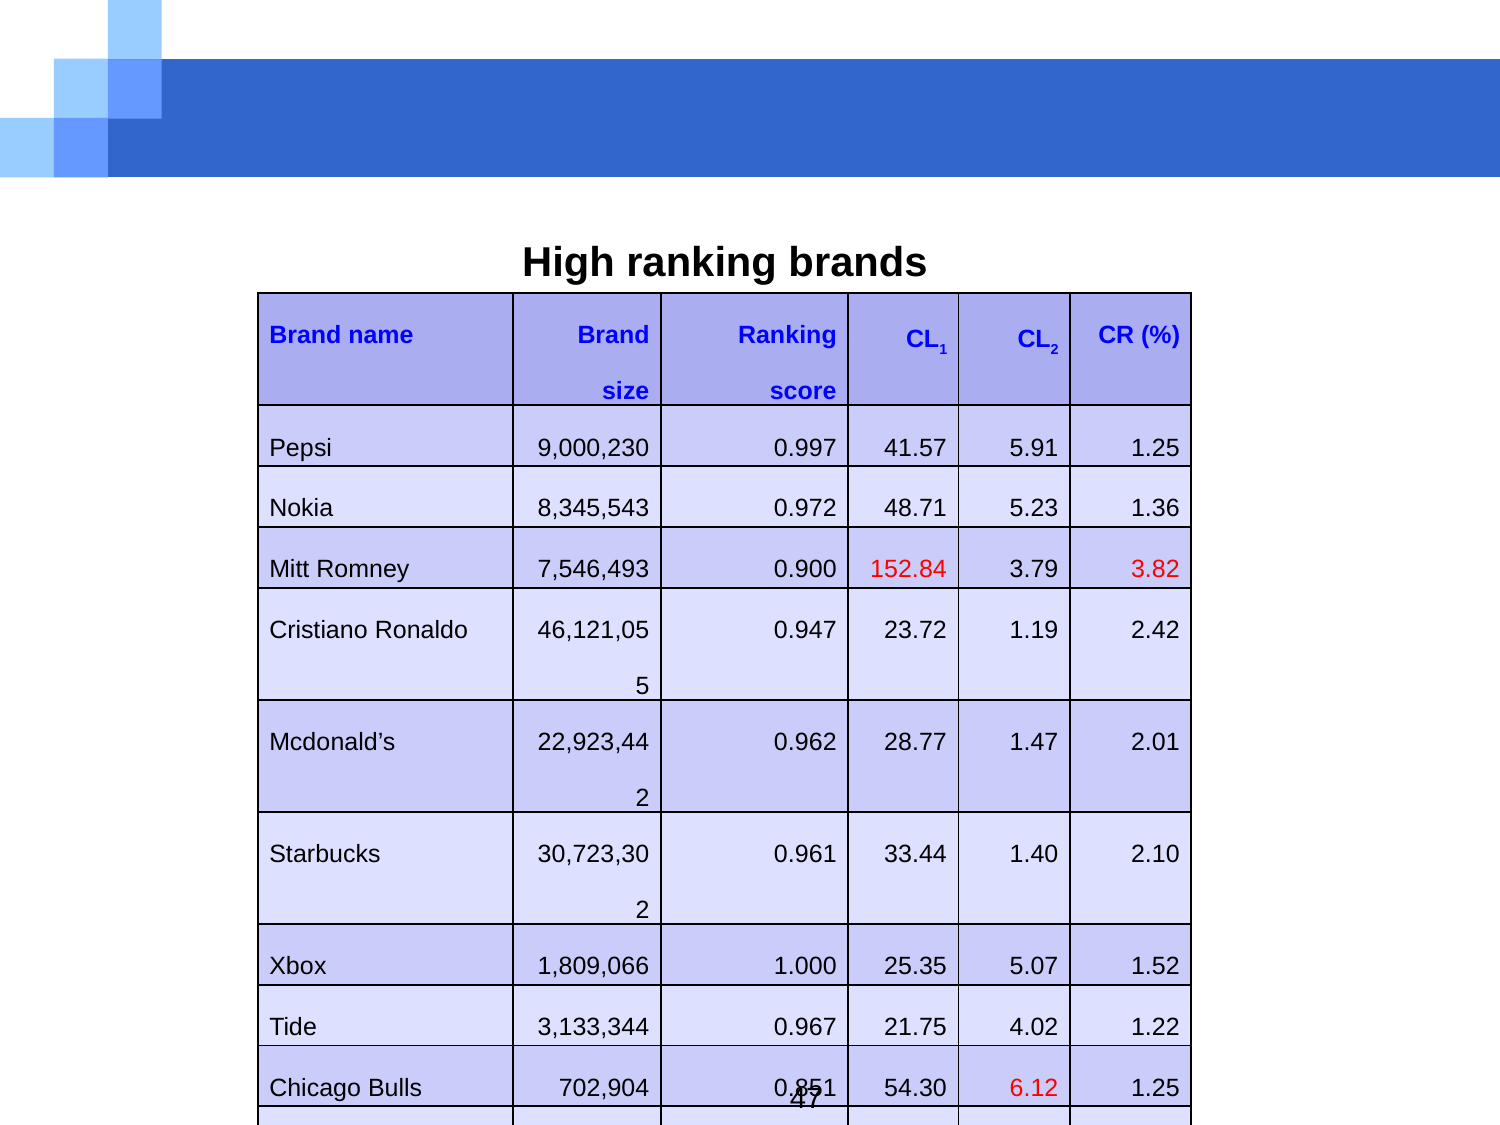

# High ranking brands
| Brand name | Brand size | Ranking score | CL1 | CL2 | CR (%) |
| --- | --- | --- | --- | --- | --- |
| Pepsi | 9,000,230 | 0.997 | 41.57 | 5.91 | 1.25 |
| Nokia | 8,345,543 | 0.972 | 48.71 | 5.23 | 1.36 |
| Mitt Romney | 7,546,493 | 0.900 | 152.84 | 3.79 | 3.82 |
| Cristiano Ronaldo | 46,121,055 | 0.947 | 23.72 | 1.19 | 2.42 |
| Mcdonald’s | 22,923,442 | 0.962 | 28.77 | 1.47 | 2.01 |
| Starbucks | 30,723,302 | 0.961 | 33.44 | 1.40 | 2.10 |
| Xbox | 1,809,066 | 1.000 | 25.35 | 5.07 | 1.52 |
| Tide | 3,133,344 | 0.967 | 21.75 | 4.02 | 1.22 |
| Chicago Bulls | 702,904 | 0.851 | 54.30 | 6.12 | 1.25 |
| Windows Phone | 1,339,704 | 0.960 | 19.33 | 1.04 | 1.57 |
47